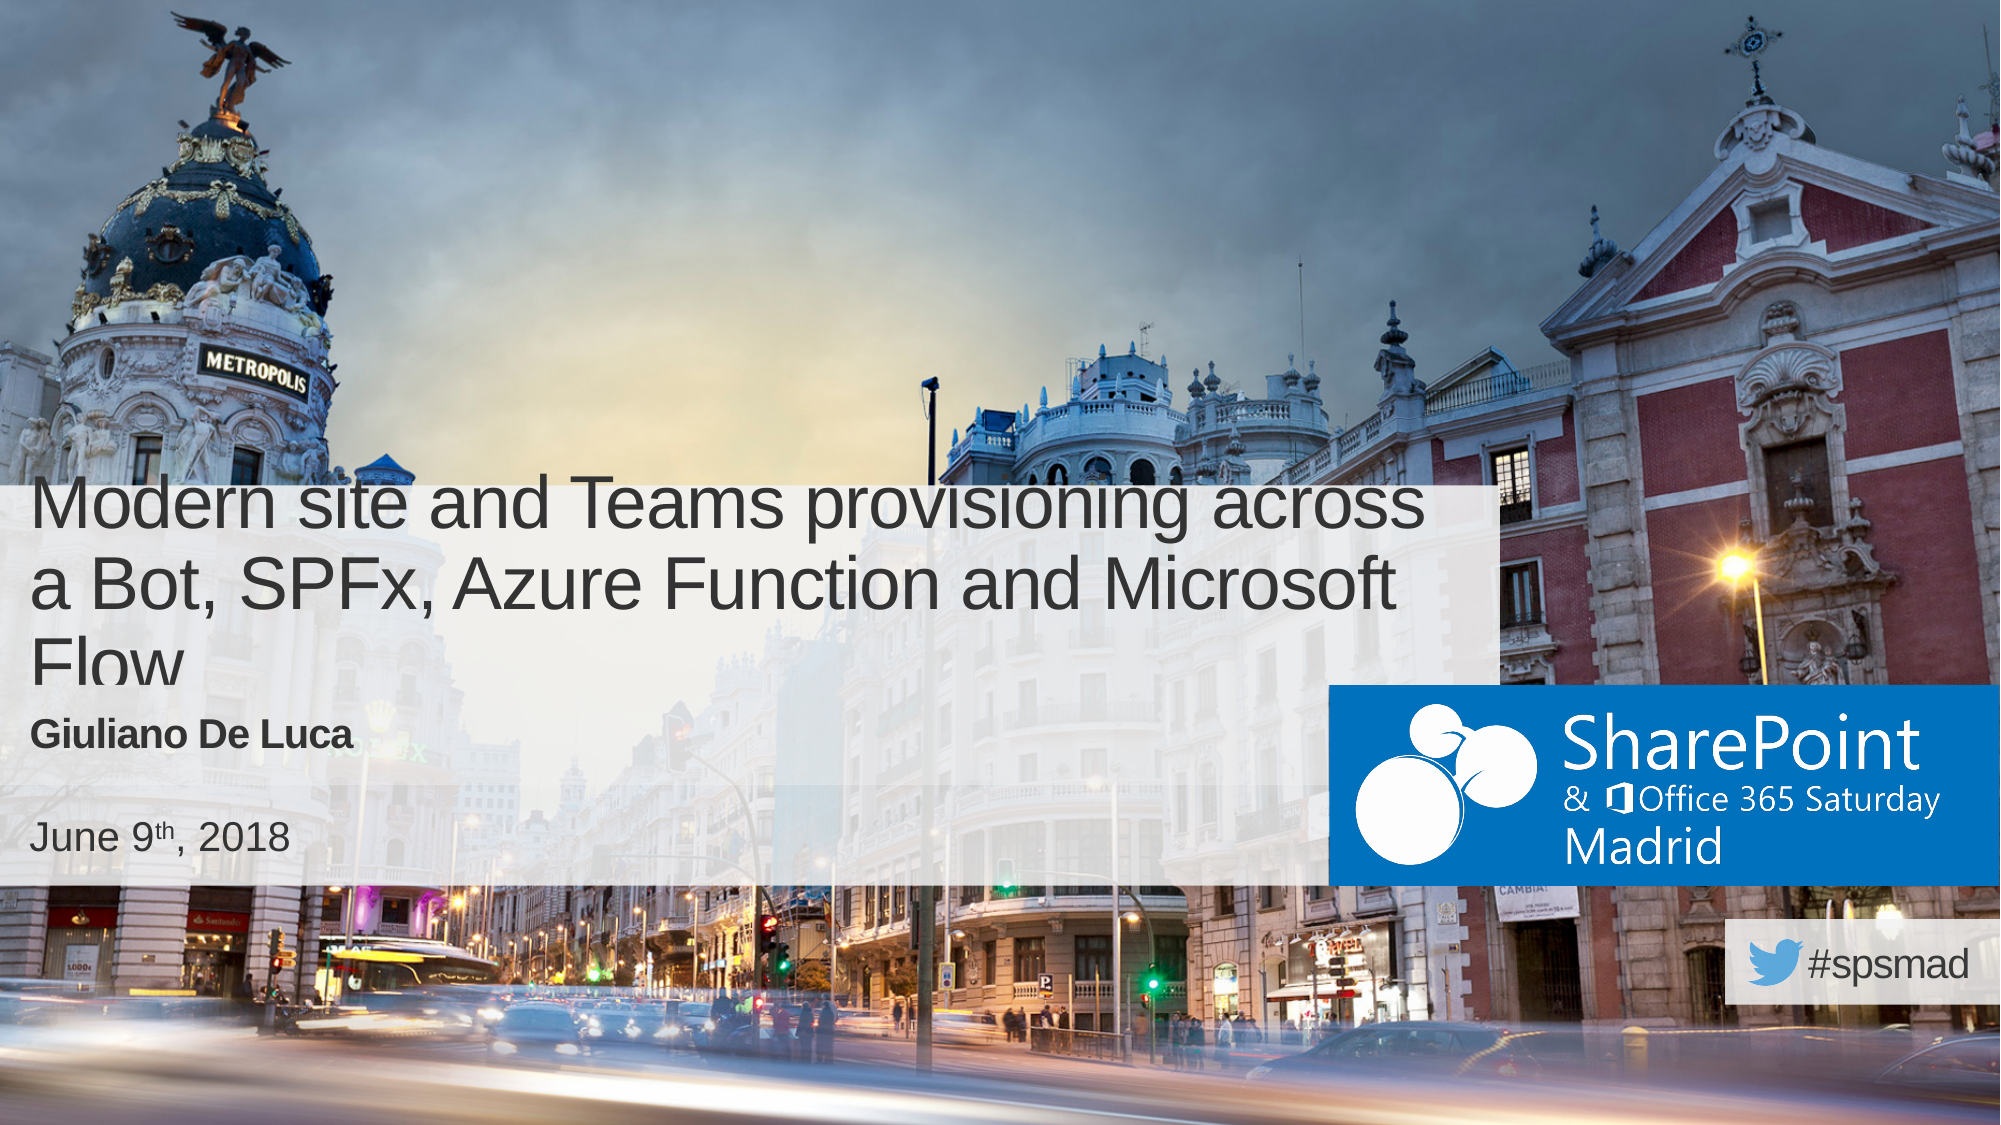

Modern site and Teams provisioning across a Bot, SPFx, Azure Function and Microsoft Flow
Giuliano De Luca